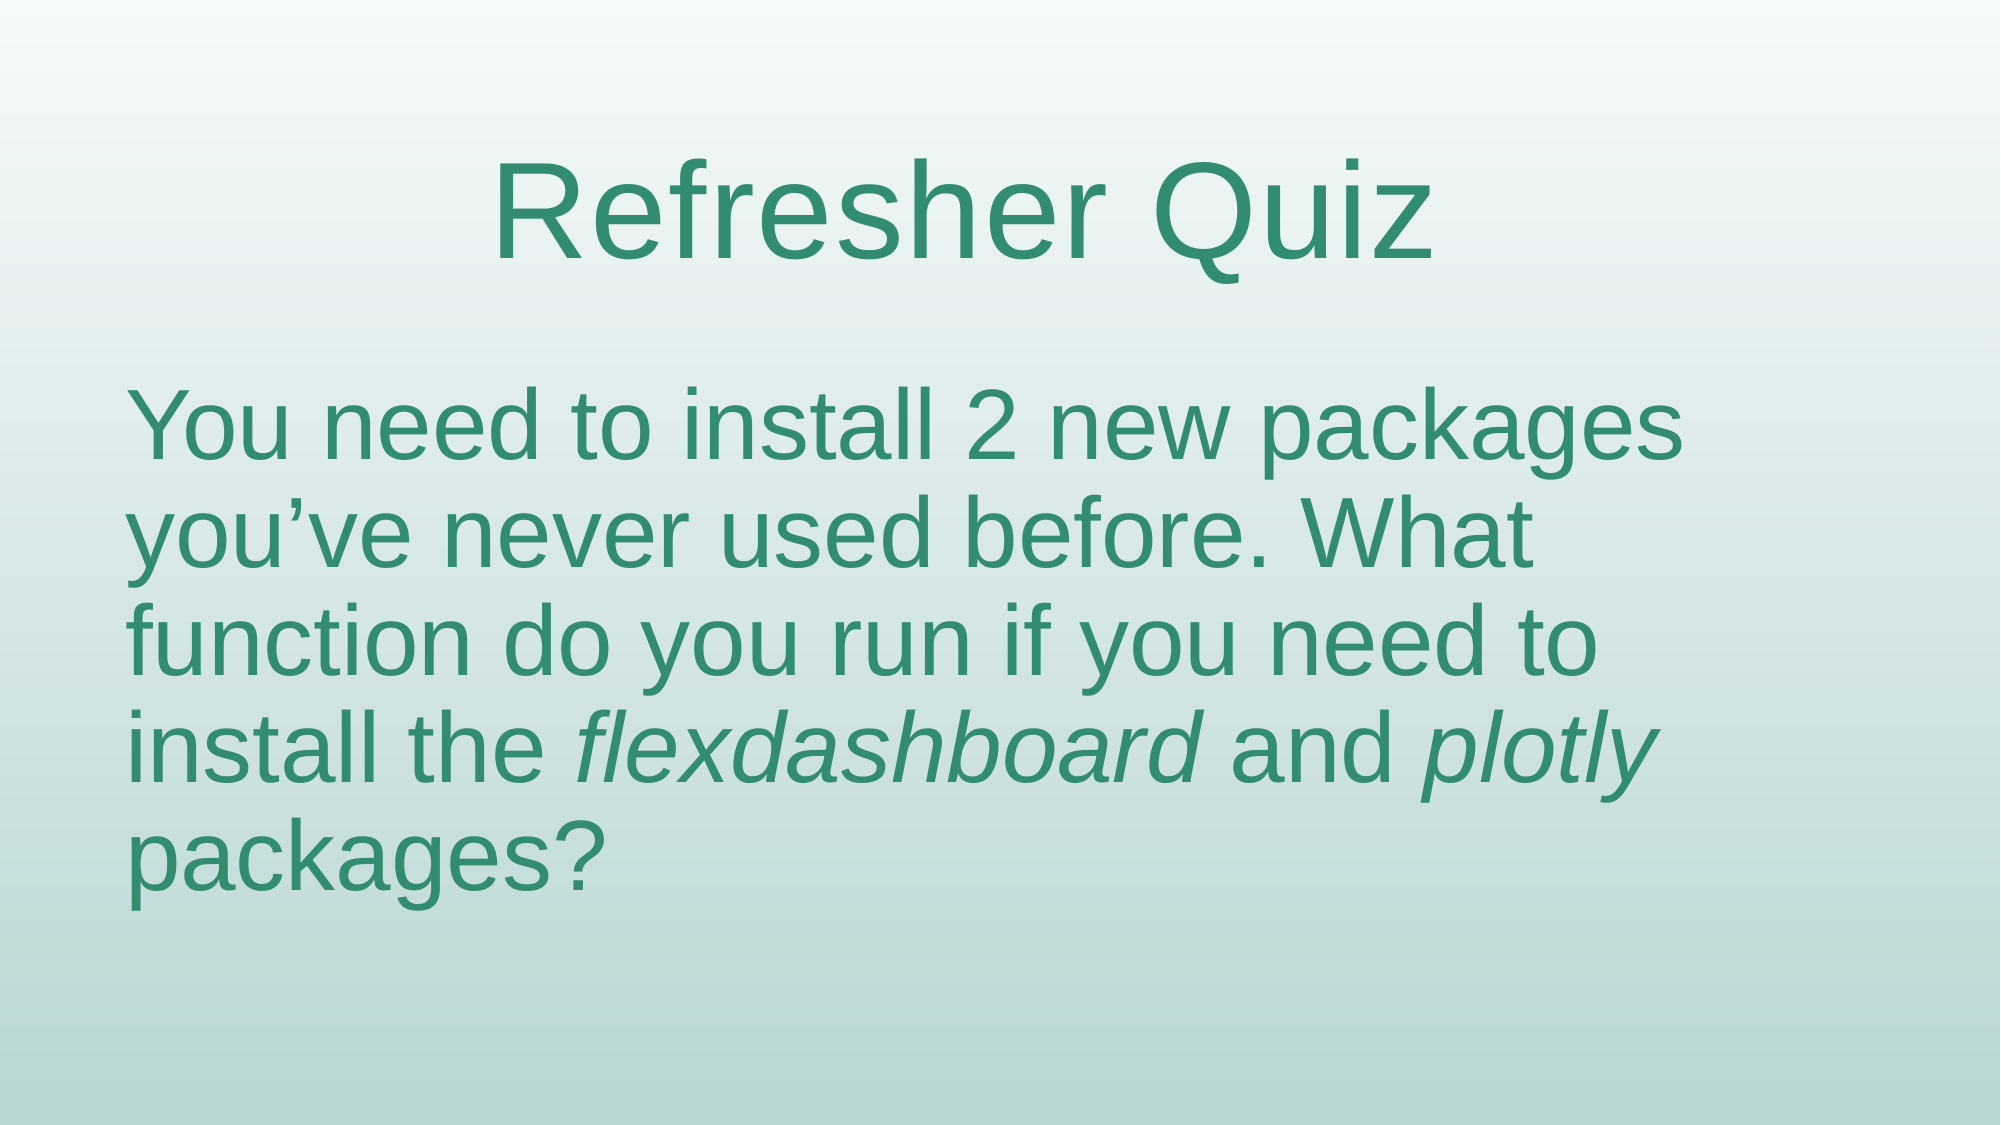

# Refresher Quiz
You need to install 2 new packages you’ve never used before. What function do you run if you need to install the flexdashboard and plotly packages?